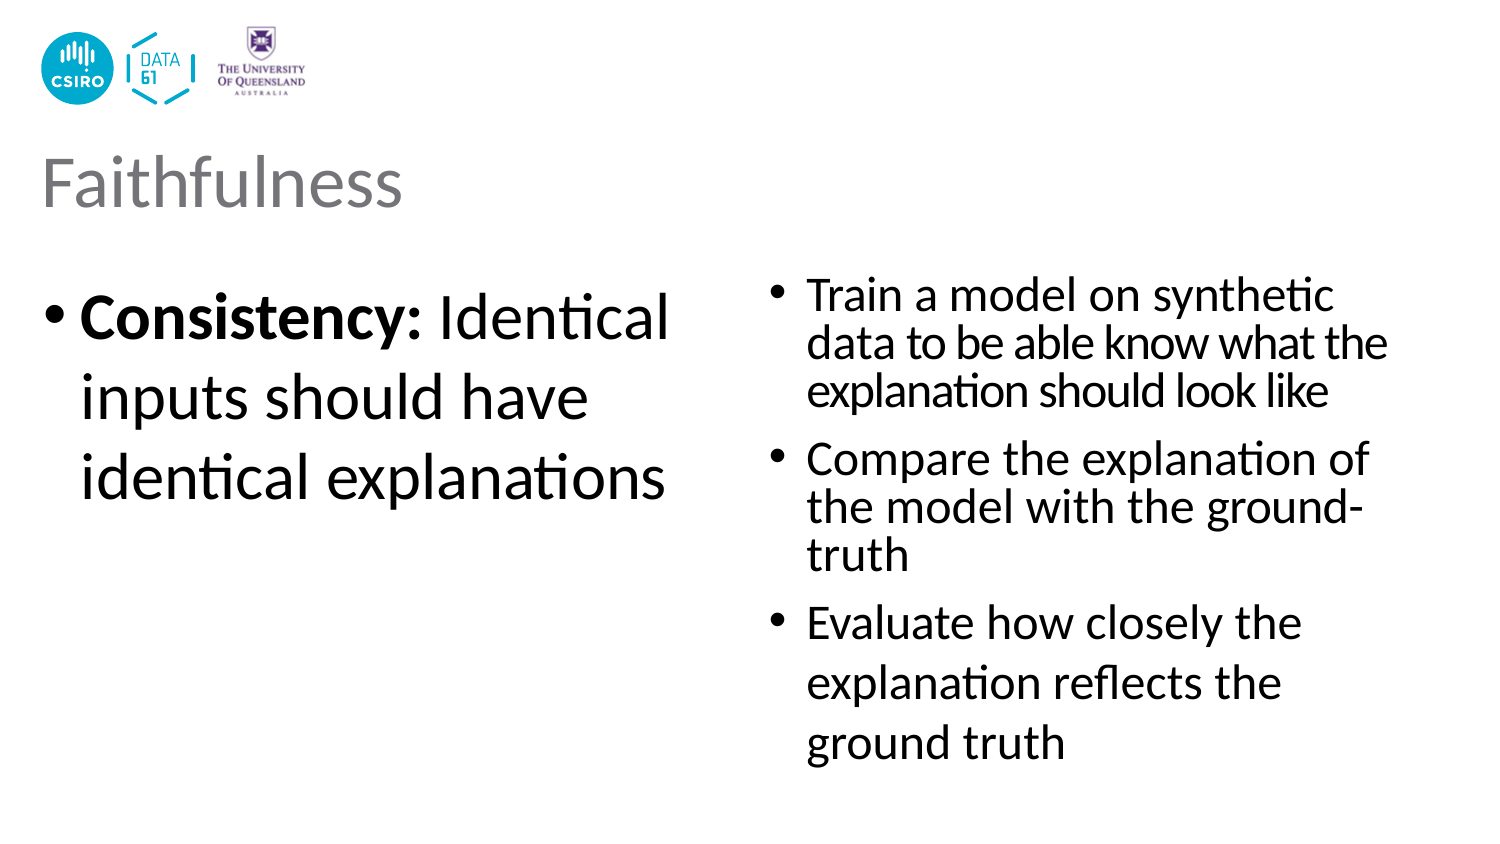

# Faithfulness
Consistency: Identical inputs should have identical explanations

Train a model on synthetic data to be able know what the explanation should look like
Compare the explanation of the model with the ground-truth
Evaluate how closely the explanation reflects the ground truth